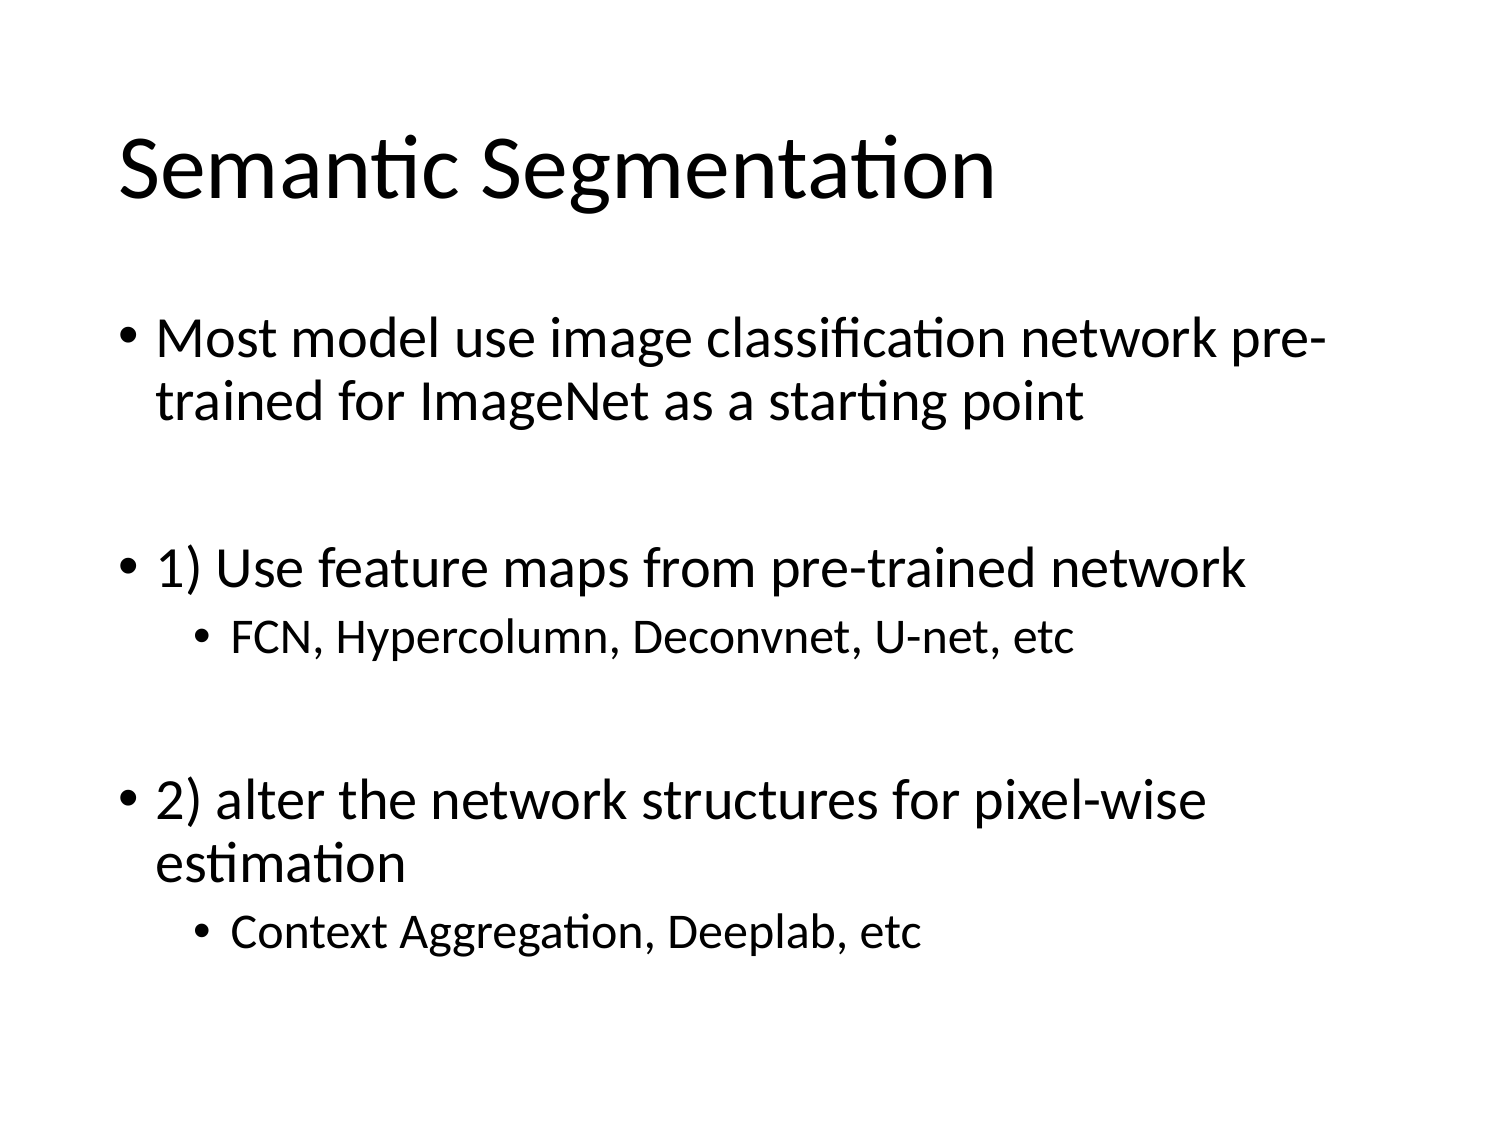

# Semantic Segmentation
Most model use image classification network pre-trained for ImageNet as a starting point

1) Use feature maps from pre-trained network
FCN, Hypercolumn, Deconvnet, U-net, etc

2) alter the network structures for pixel-wise estimation
Context Aggregation, Deeplab, etc